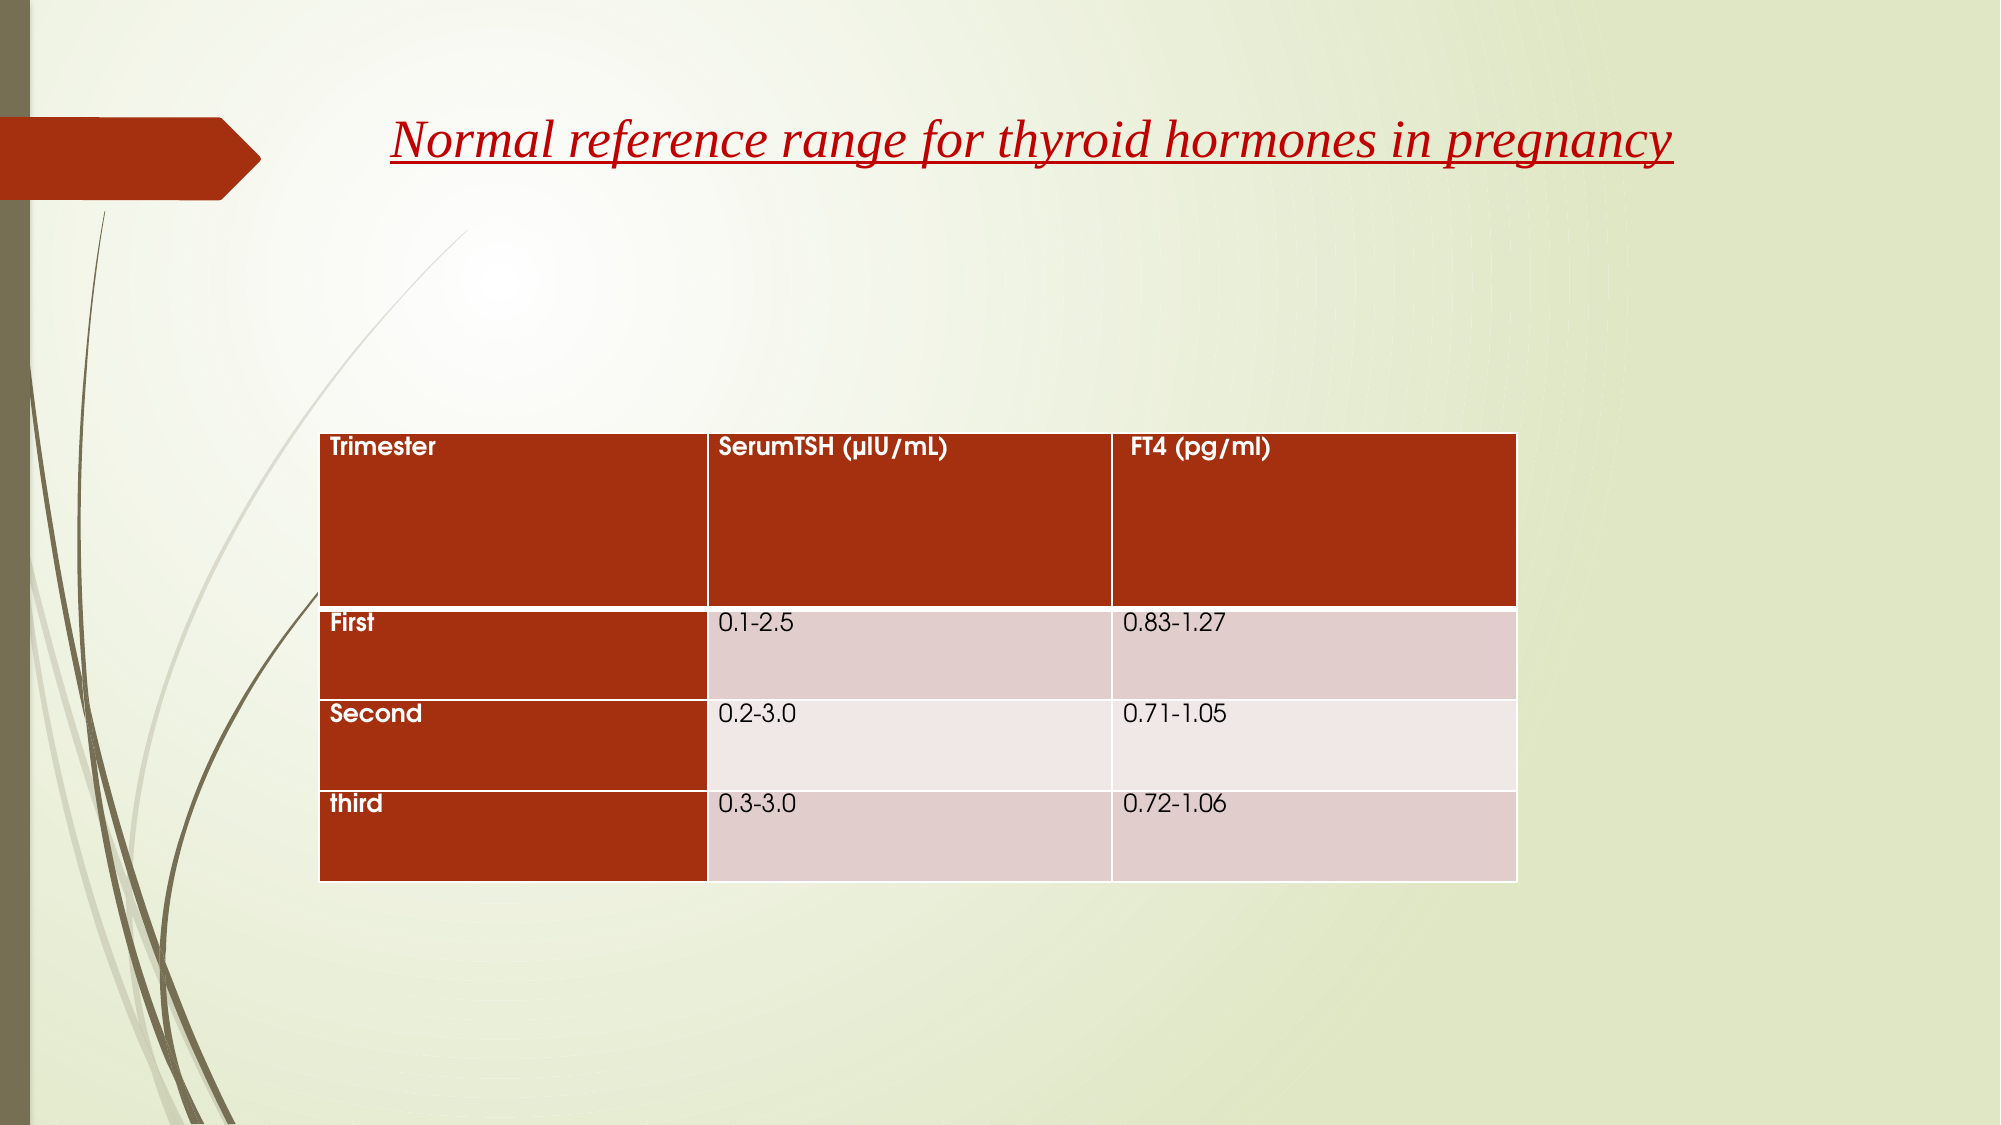

# Normal reference range for thyroid hormones in pregnancy
| Trimester | SerumTSH (µIU/mL) | FT4 (pg/ml) |
| --- | --- | --- |
| First | 0.1-2.5 | 0.83-1.27 |
| Second | 0.2-3.0 | 0.71-1.05 |
| third | 0.3-3.0 | 0.72-1.06 |